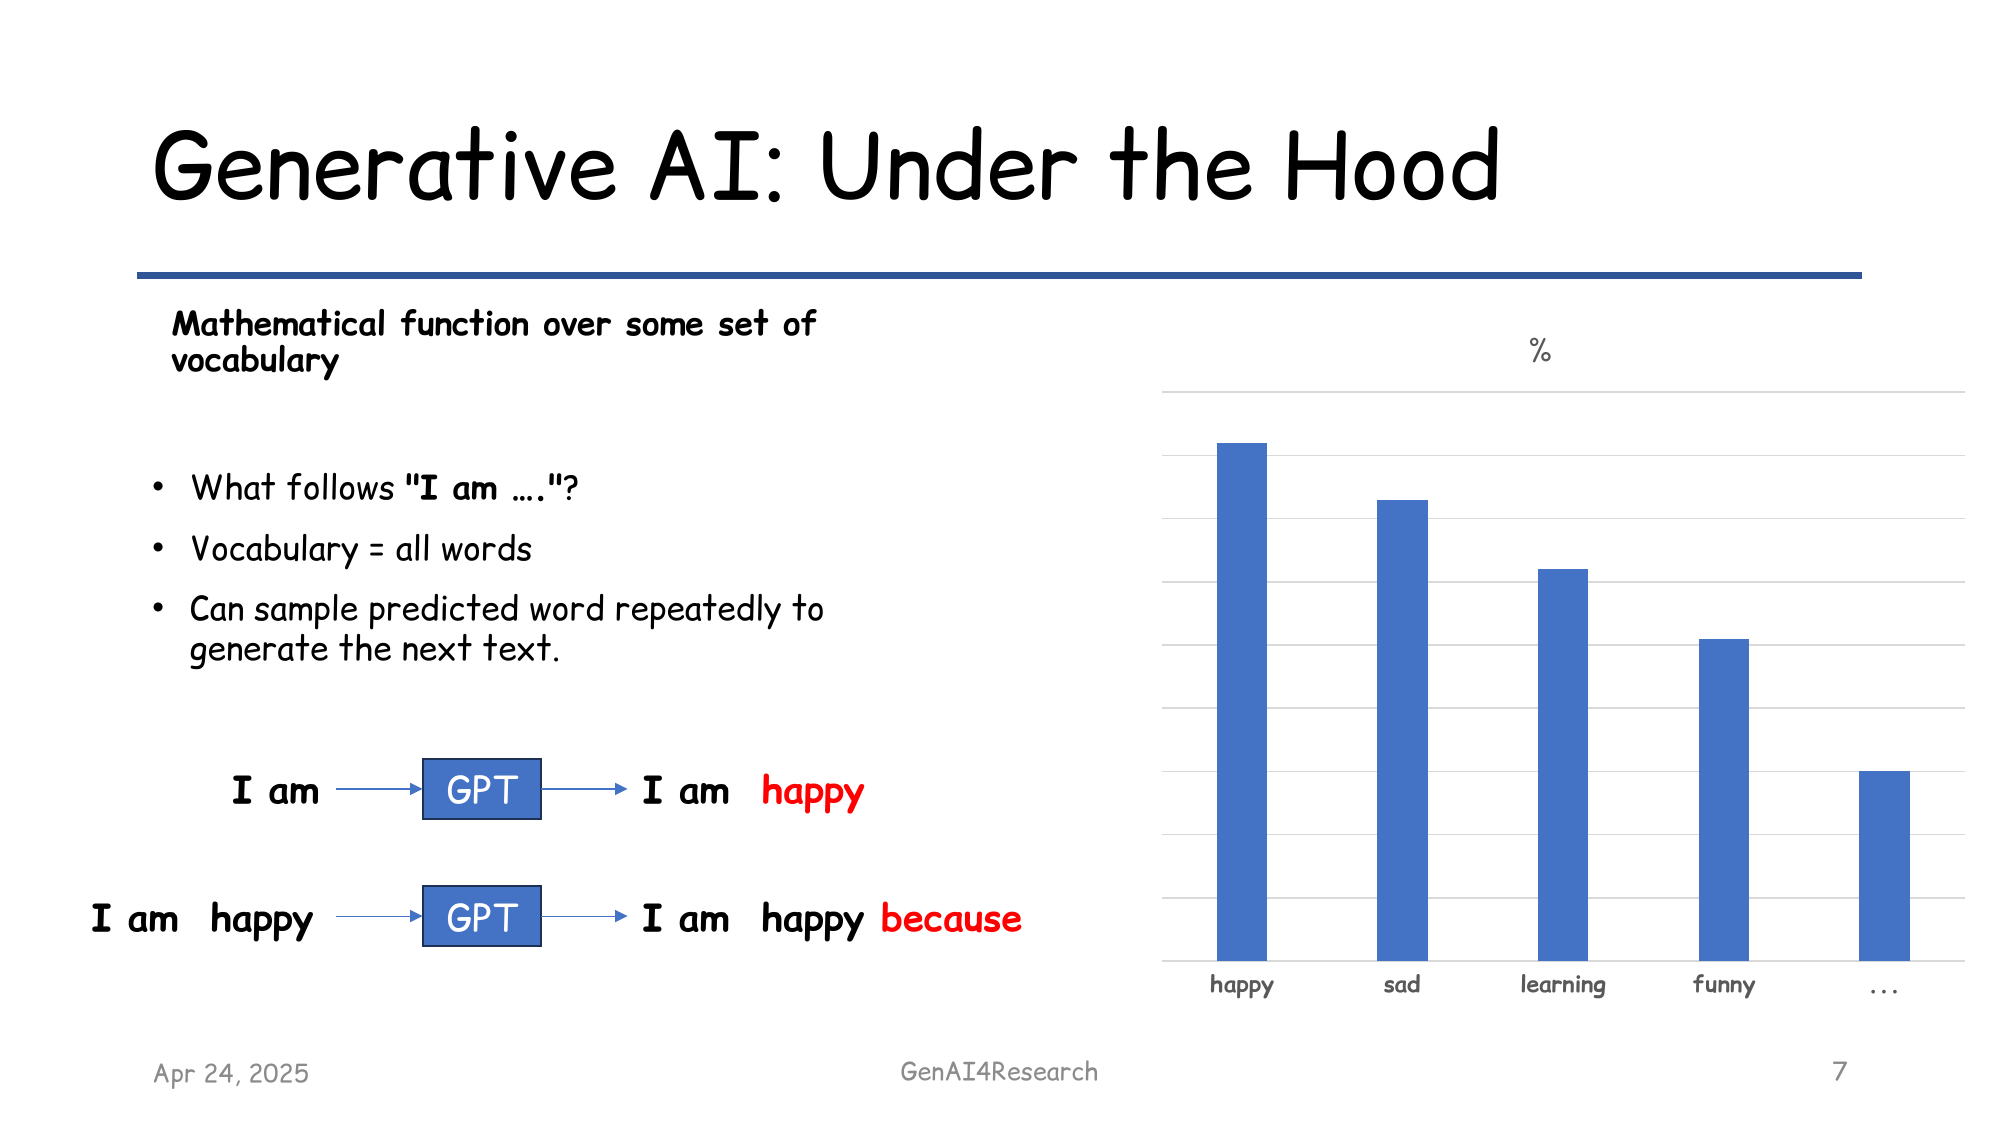

# Generative AI: Under the Hood
Mathematical function over some set of vocabulary

What follows "I am …."?
Vocabulary = all words
Can sample predicted word repeatedly to generate the next text.

### Chart:

| Category | % |
|---|---|
| happy | 0.82 |
| sad | 0.73 |
| learning | 0.62 |
| funny | 0.51 |
| ... | 0.3 |
I am
GPT
I am  happy
I am  happy
GPT
I am  happy because
Apr 24, 2025
GenAI4Research
7